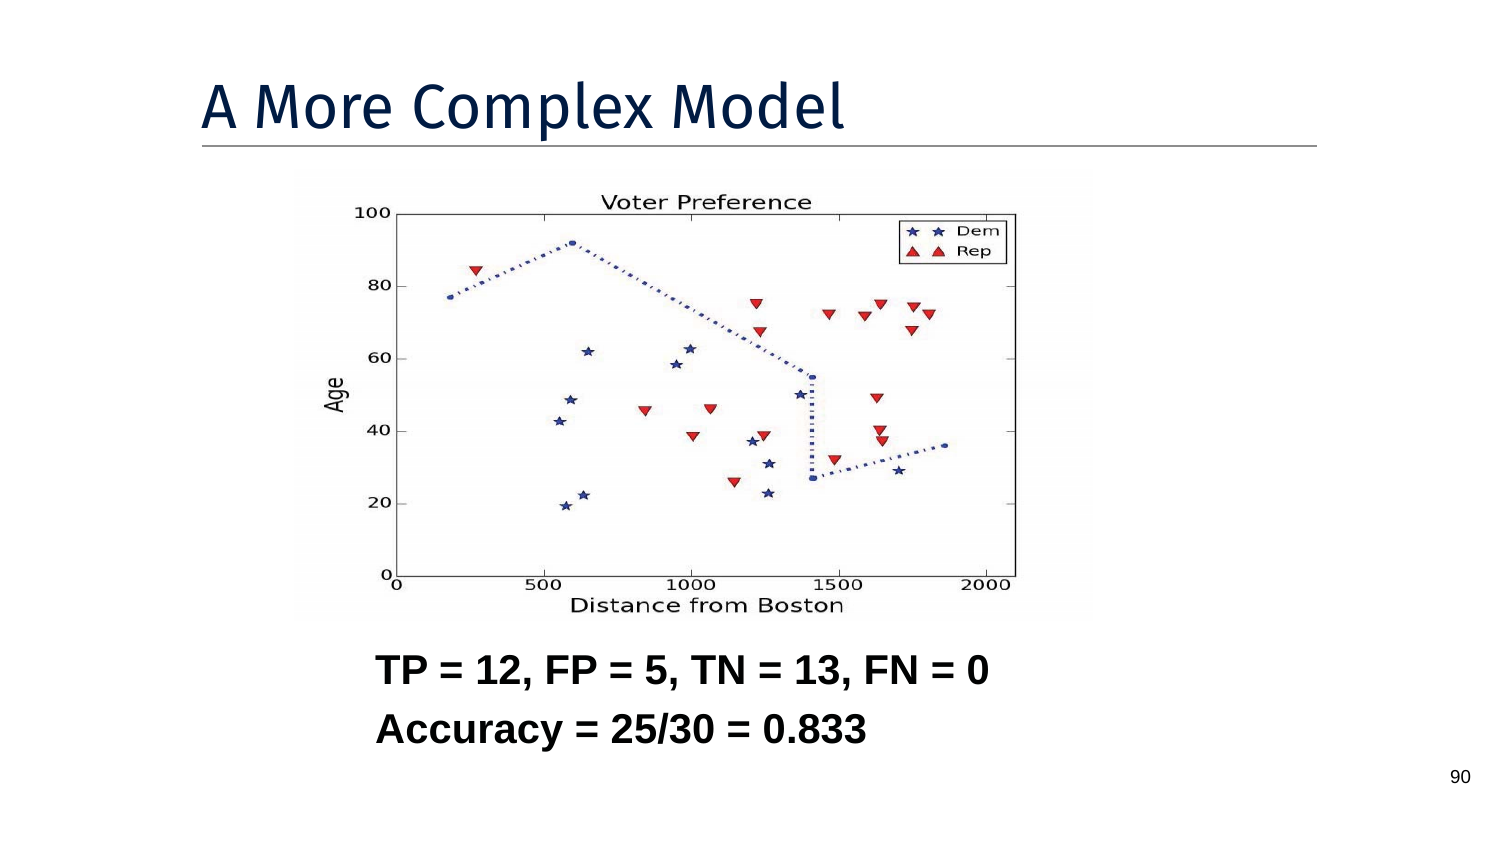

# A More Complex Model

TP = 12, FP = 5, TN = 13, FN = 0
Accuracy = 25/30 = 0.833
90